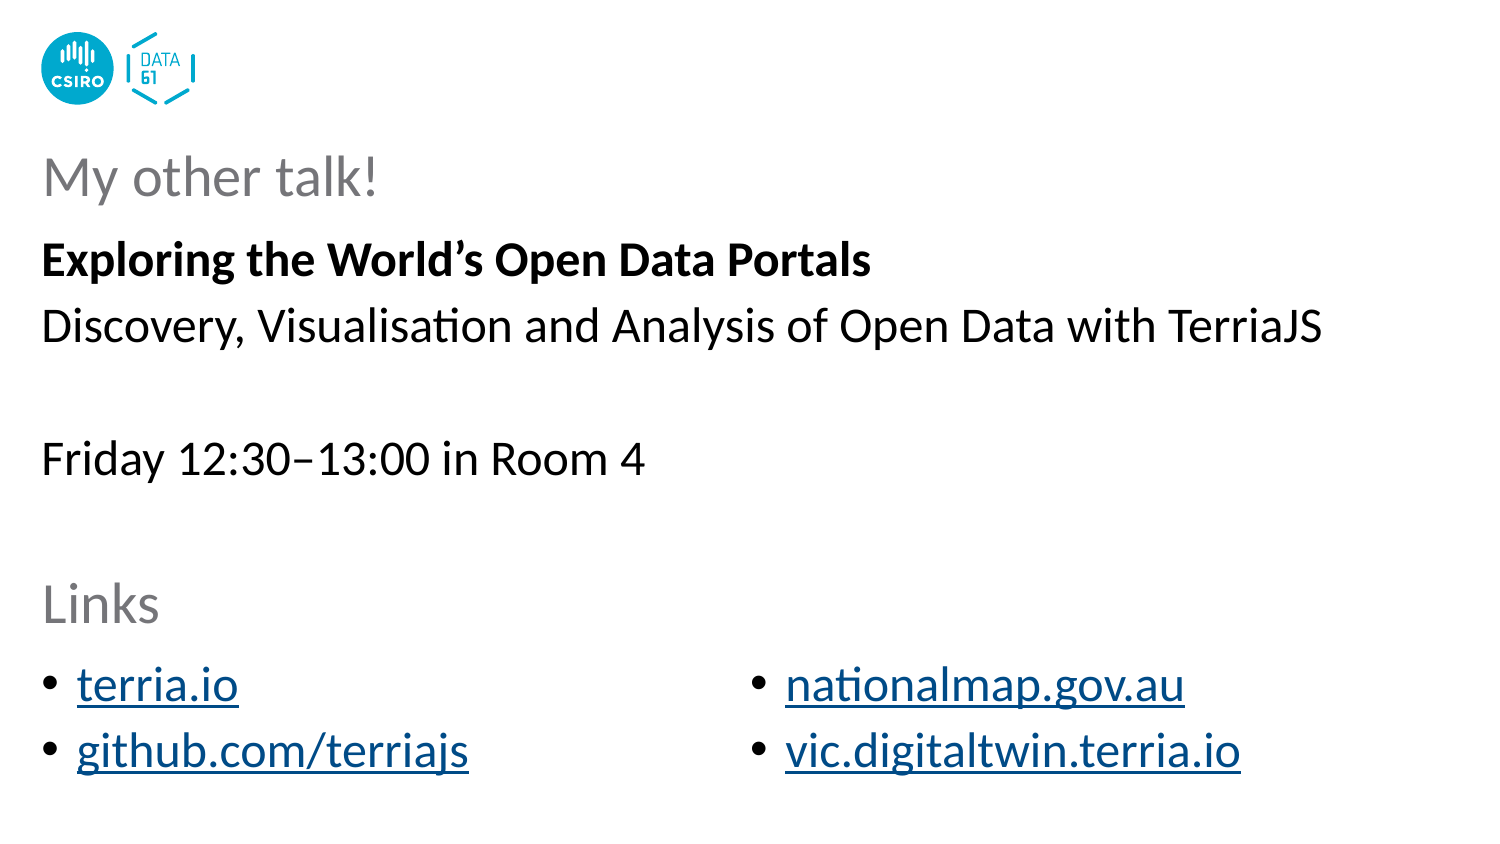

My other talk!
Exploring the World’s Open Data Portals
Discovery, Visualisation and Analysis of Open Data with TerriaJS

Friday 12:30–13:00 in Room 4

Links
terria.io
github.com/terriajs

nationalmap.gov.au
vic.digitaltwin.terria.io